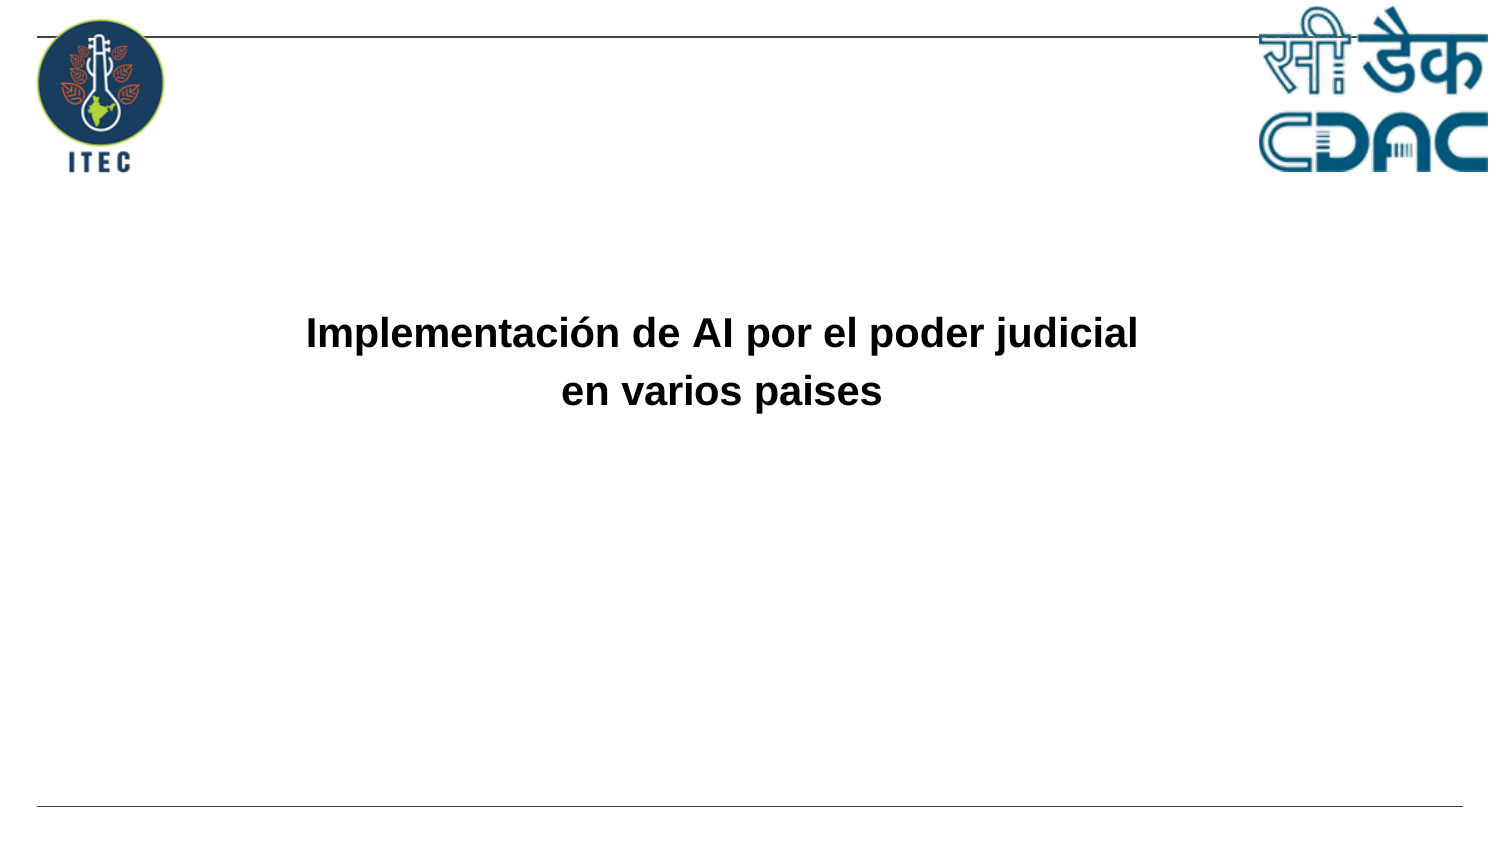

Implementación de AI por el poder judicial
en varios paises